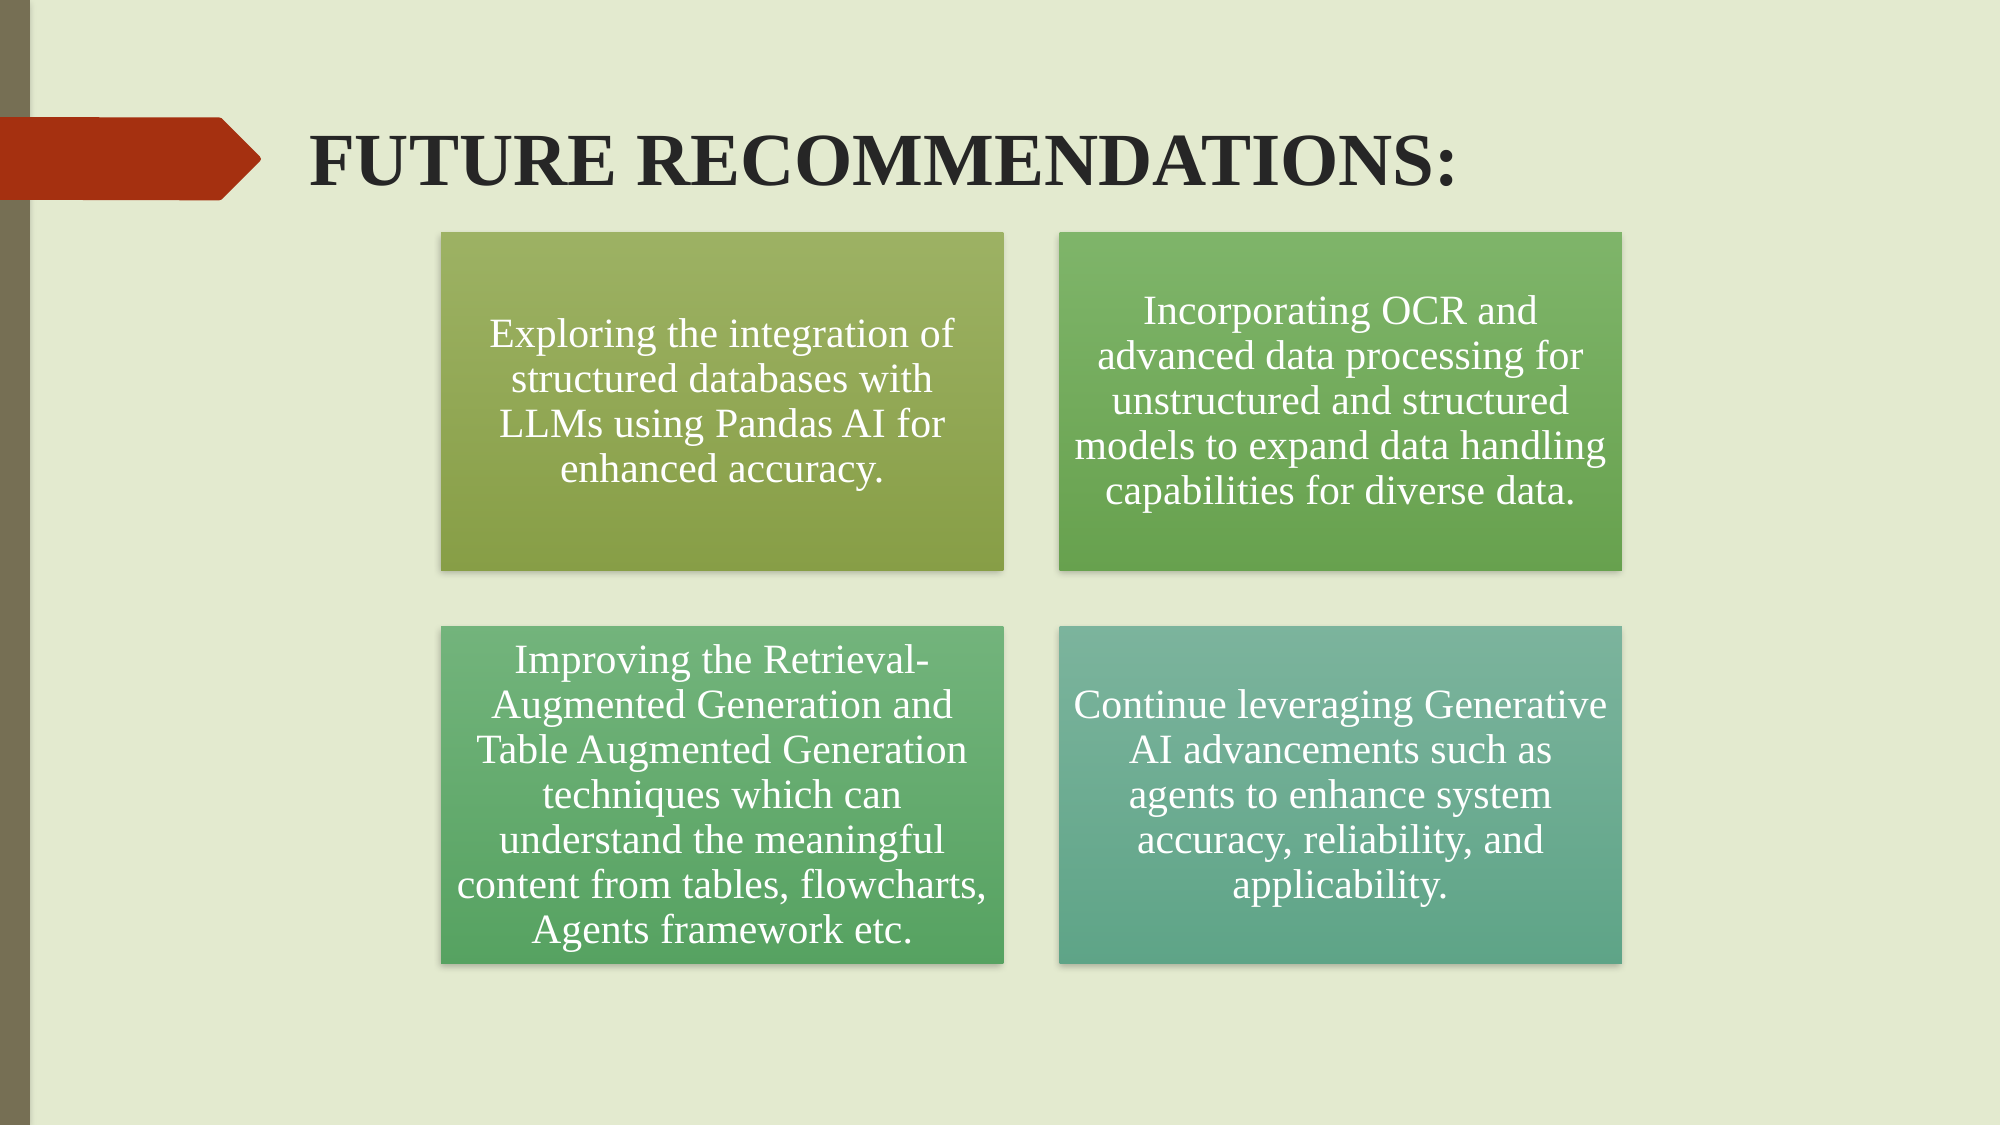

# FUTURE RECOMMENDATIONS:

Exploring the integration of structured databases with LLMs using Pandas AI for enhanced accuracy.
Incorporating OCR and advanced data processing for unstructured and structured models to expand data handling capabilities for diverse data.
Improving the Retrieval-Augmented Generation and Table Augmented Generation techniques which can understand the meaningful content from tables, flowcharts, Agents framework etc.
Continue leveraging Generative AI advancements such as agents to enhance system accuracy, reliability, and applicability.